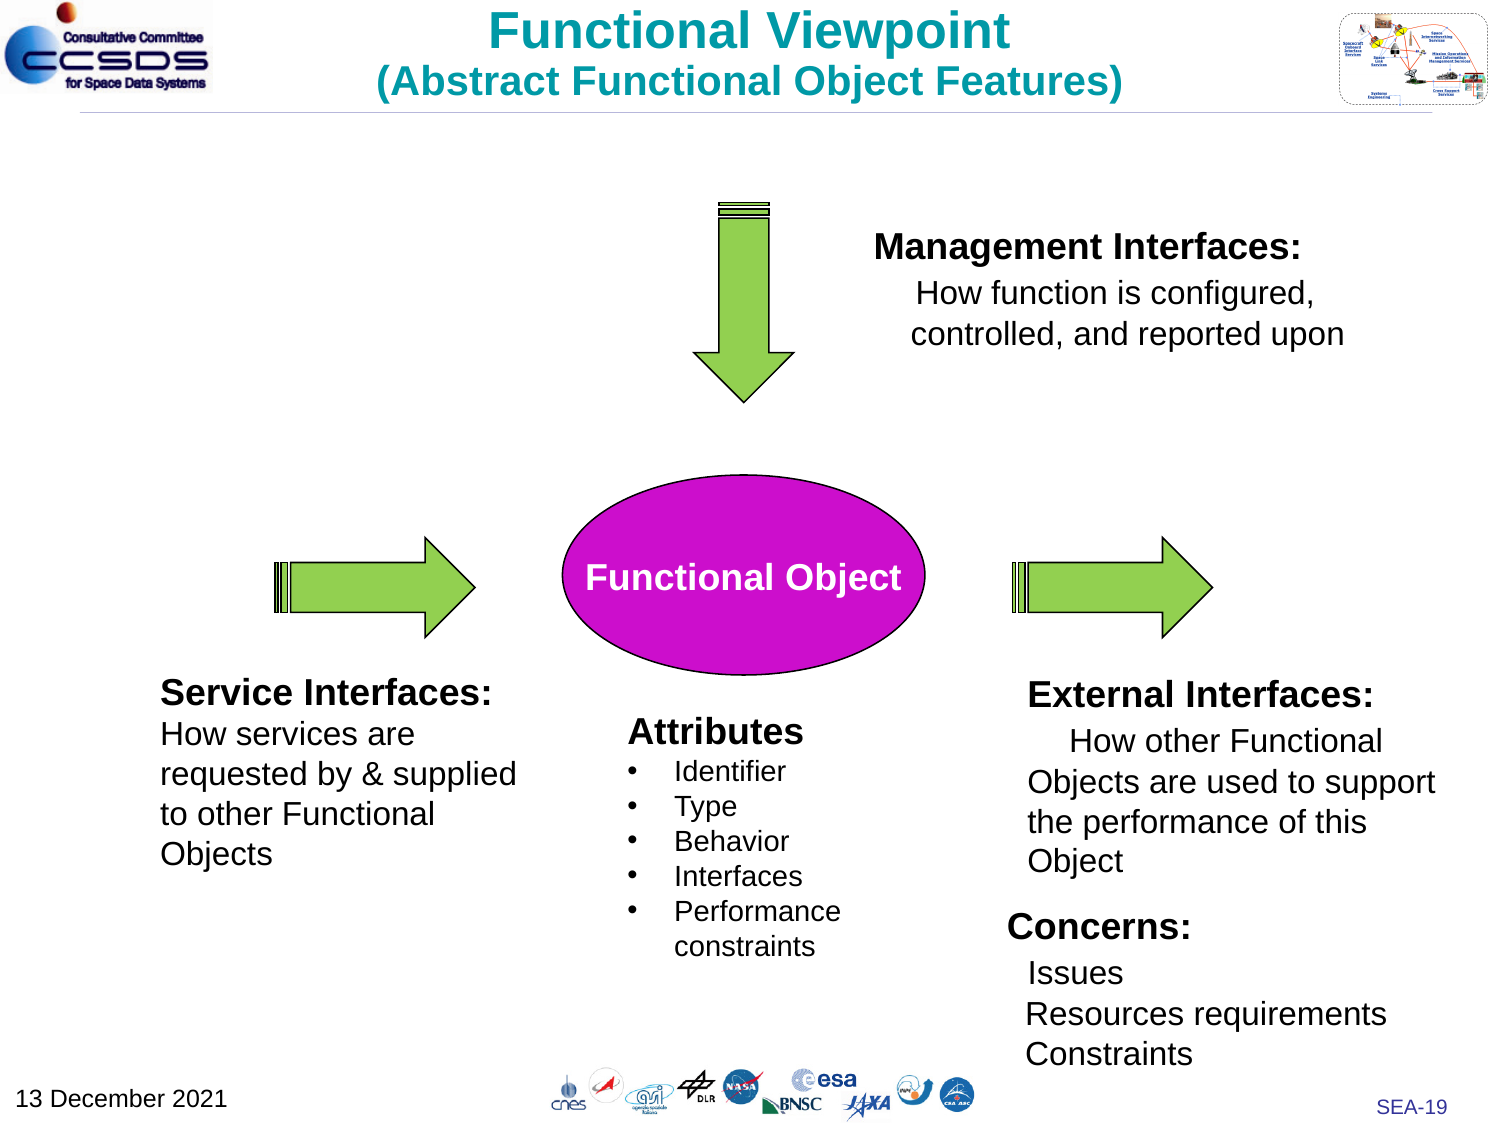

Functional Viewpoint
(Abstract Functional Object Features)
Management Interfaces:
    How function is configured,
    controlled, and reported upon

Functional Object

Service Interfaces:
How services are
requested by & supplied
to other Functional Objects
External Interfaces:
    How other Functional Objects are used to support the performance of this Object

Attributes
Identifier
Type
Behavior
Interfaces
Performance constraints
Concerns:
  Issues
  Resources requirements
  Constraints
13 December 2021